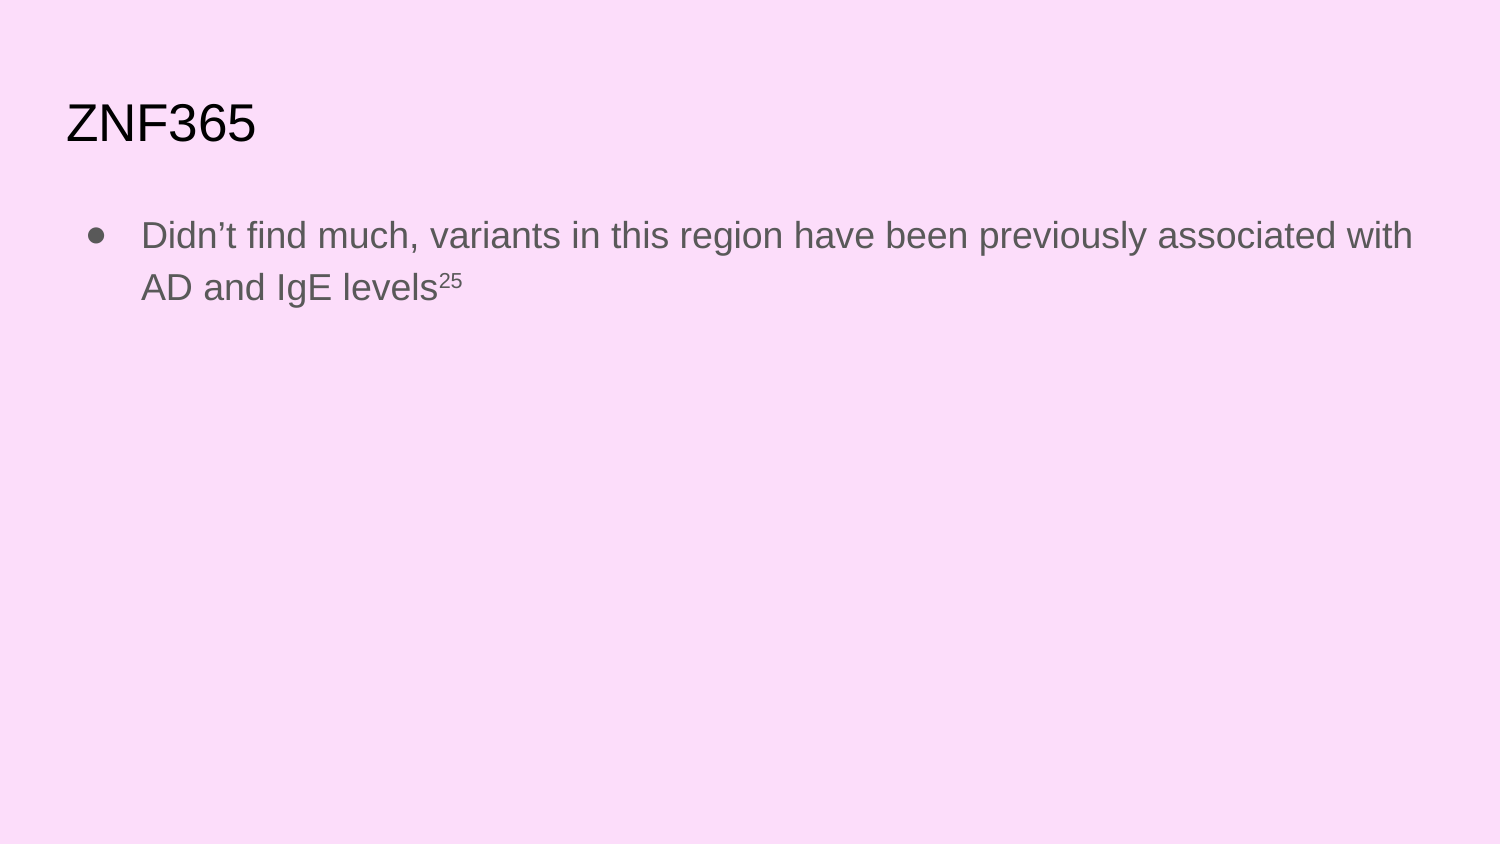

# ZNF365
Didn’t find much, variants in this region have been previously associated with AD and IgE levels25